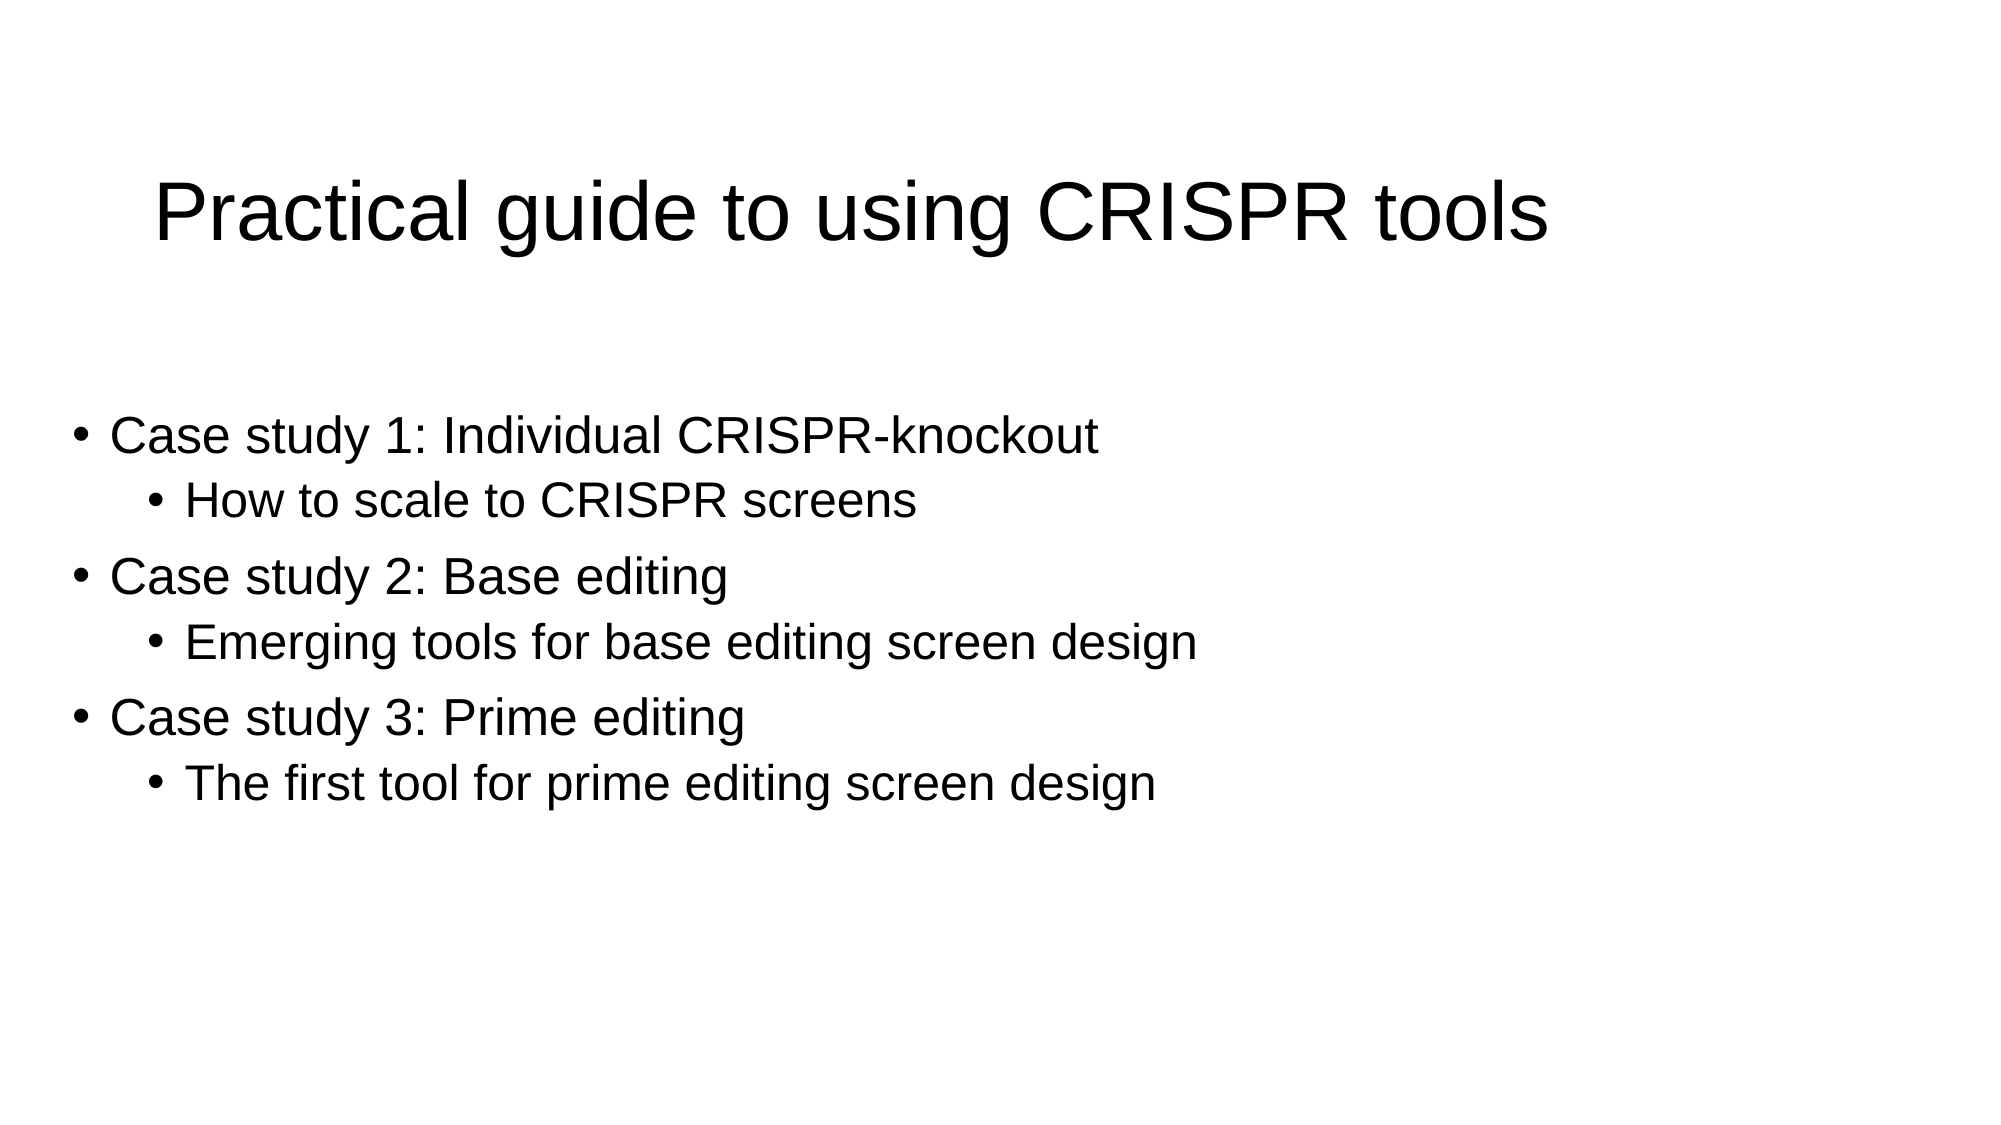

Practical guide to using CRISPR tools
Case study 1: Individual CRISPR-knockout
How to scale to CRISPR screens
Case study 2: Base editing
Emerging tools for base editing screen design
Case study 3: Prime editing
The first tool for prime editing screen design